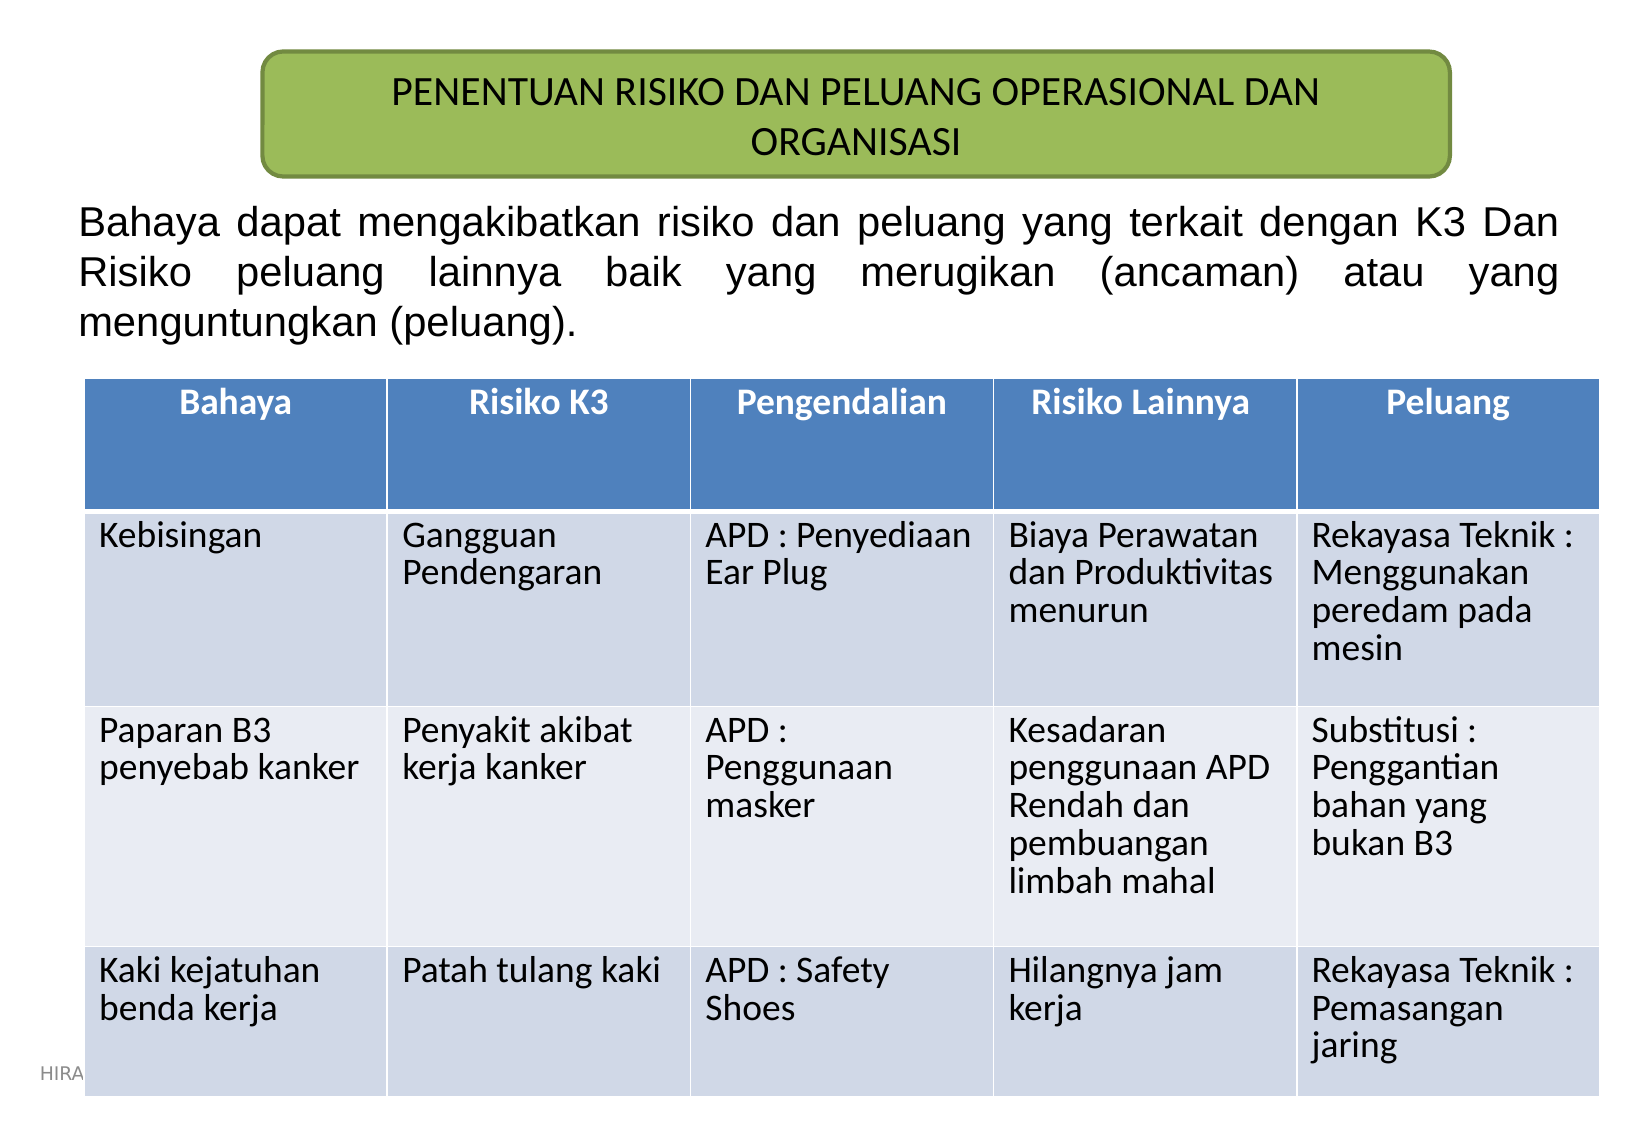

PENENTUAN RISIKO DAN PELUANG OPERASIONAL DAN ORGANISASI
Bahaya dapat mengakibatkan risiko dan peluang yang terkait dengan K3 Dan Risiko peluang lainnya baik yang merugikan (ancaman) atau yang menguntungkan (peluang).
| Bahaya | Risiko K3 | Pengendalian | Risiko Lainnya | Peluang |
| --- | --- | --- | --- | --- |
| Kebisingan | Gangguan Pendengaran | APD : Penyediaan Ear Plug | Biaya Perawatan dan Produktivitas menurun | Rekayasa Teknik : Menggunakan peredam pada mesin |
| Paparan B3 penyebab kanker | Penyakit akibat kerja kanker | APD : Penggunaan masker | Kesadaran penggunaan APD Rendah dan pembuangan limbah mahal | Substitusi : Penggantian bahan yang bukan B3 |
| Kaki kejatuhan benda kerja | Patah tulang kaki | APD : Safety Shoes | Hilangnya jam kerja | Rekayasa Teknik : Pemasangan jaring |
HIRADC 2/Rev.0© Copyright, Sentral-Sistem  April 2019
44